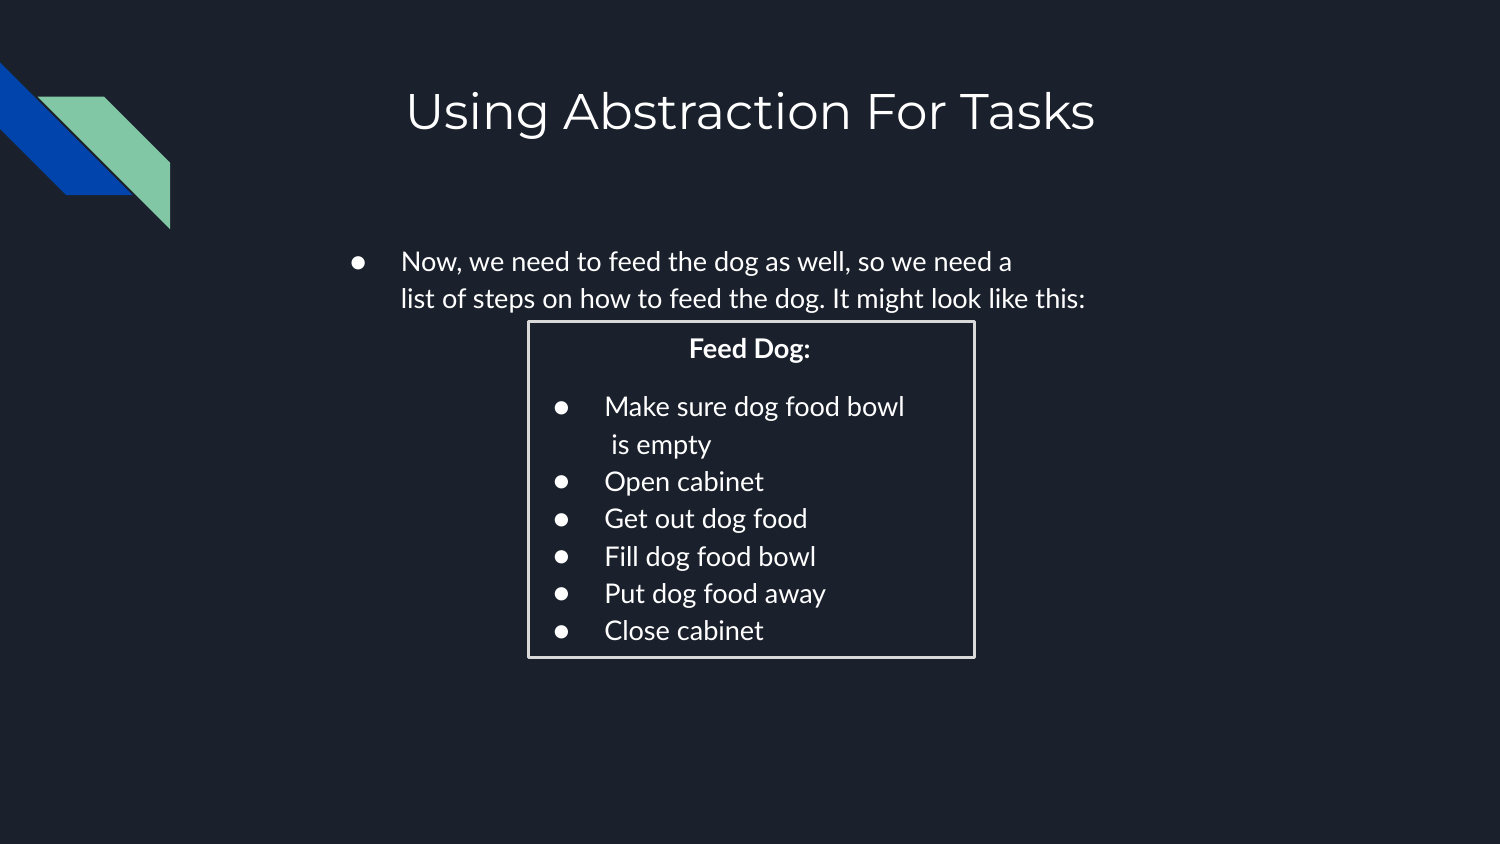

# Using Abstraction For Tasks
Now, we need to feed the dog as well, so we need a
list of steps on how to feed the dog. It might look like this:
Feed Dog:

Make sure dog food bowl
 is empty
Open cabinet
Get out dog food
Fill dog food bowl
Put dog food away
Close cabinet